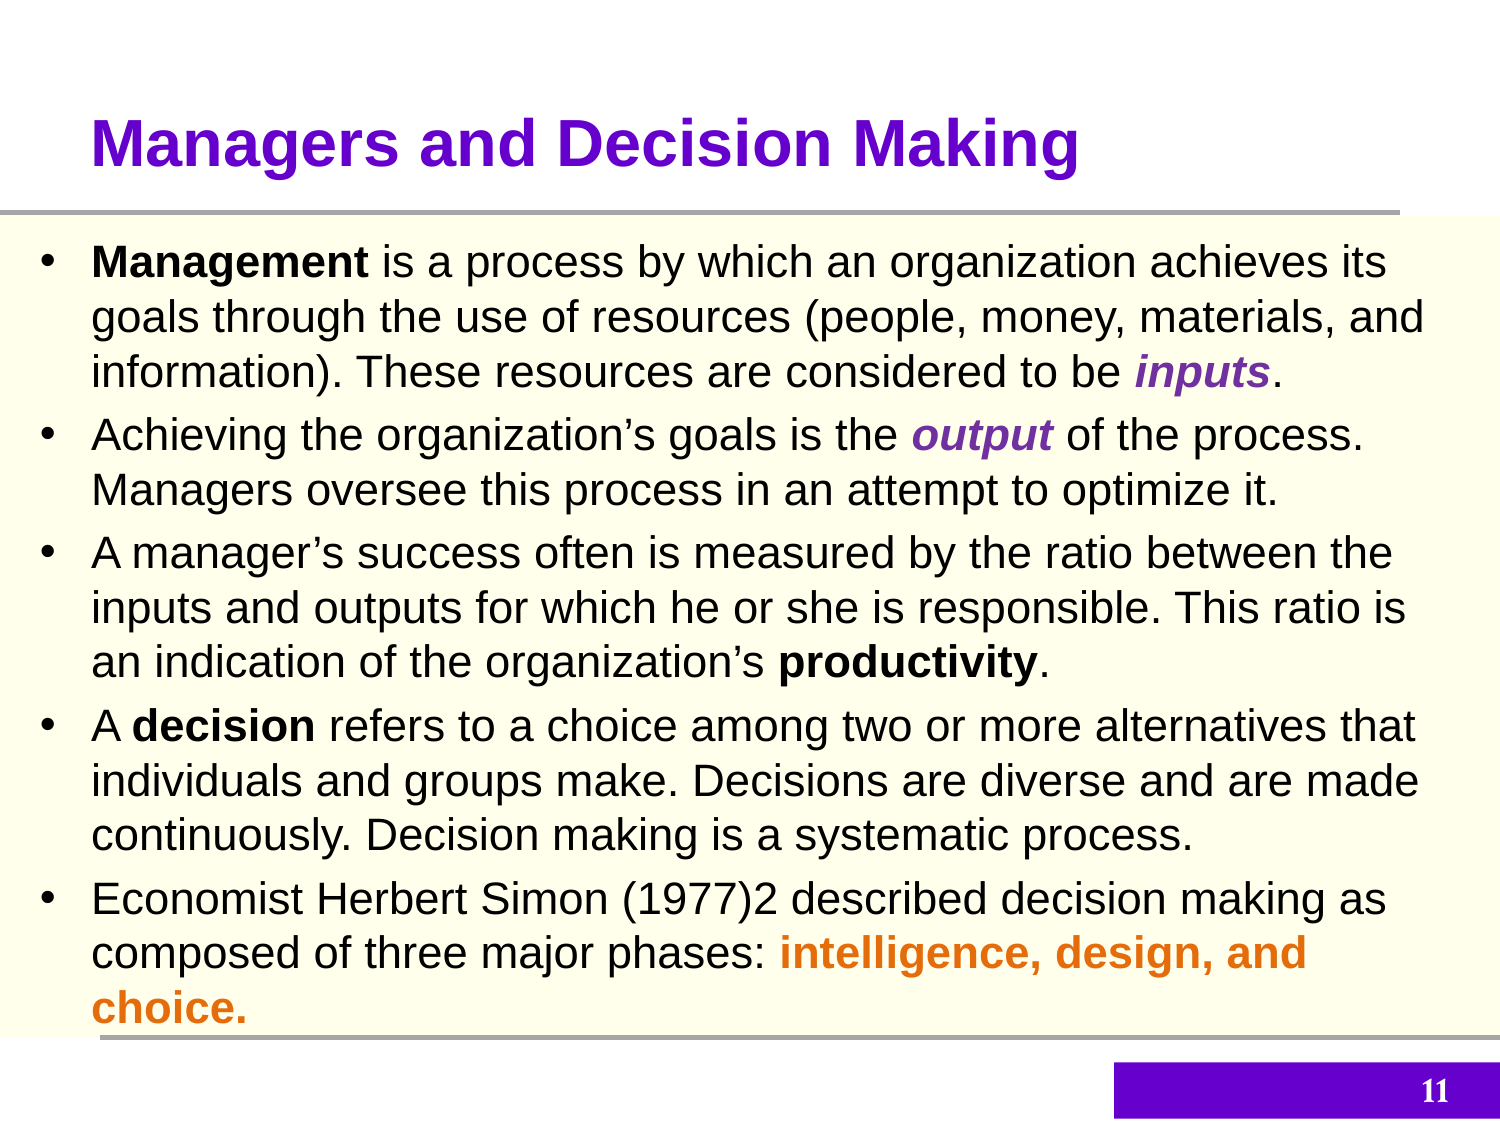

Managers and Decision Making
Management is a process by which an organization achieves its goals through the use of resources (people, money, materials, and information). These resources are considered to be inputs.
Achieving the organization’s goals is the output of the process. Managers oversee this process in an attempt to optimize it.
A manager’s success often is measured by the ratio between the inputs and outputs for which he or she is responsible. This ratio is an indication of the organization’s productivity.
A decision refers to a choice among two or more alternatives that individuals and groups make. Decisions are diverse and are made continuously. Decision making is a systematic process.
Economist Herbert Simon (1977)2 described decision making as composed of three major phases: intelligence, design, and choice.
11